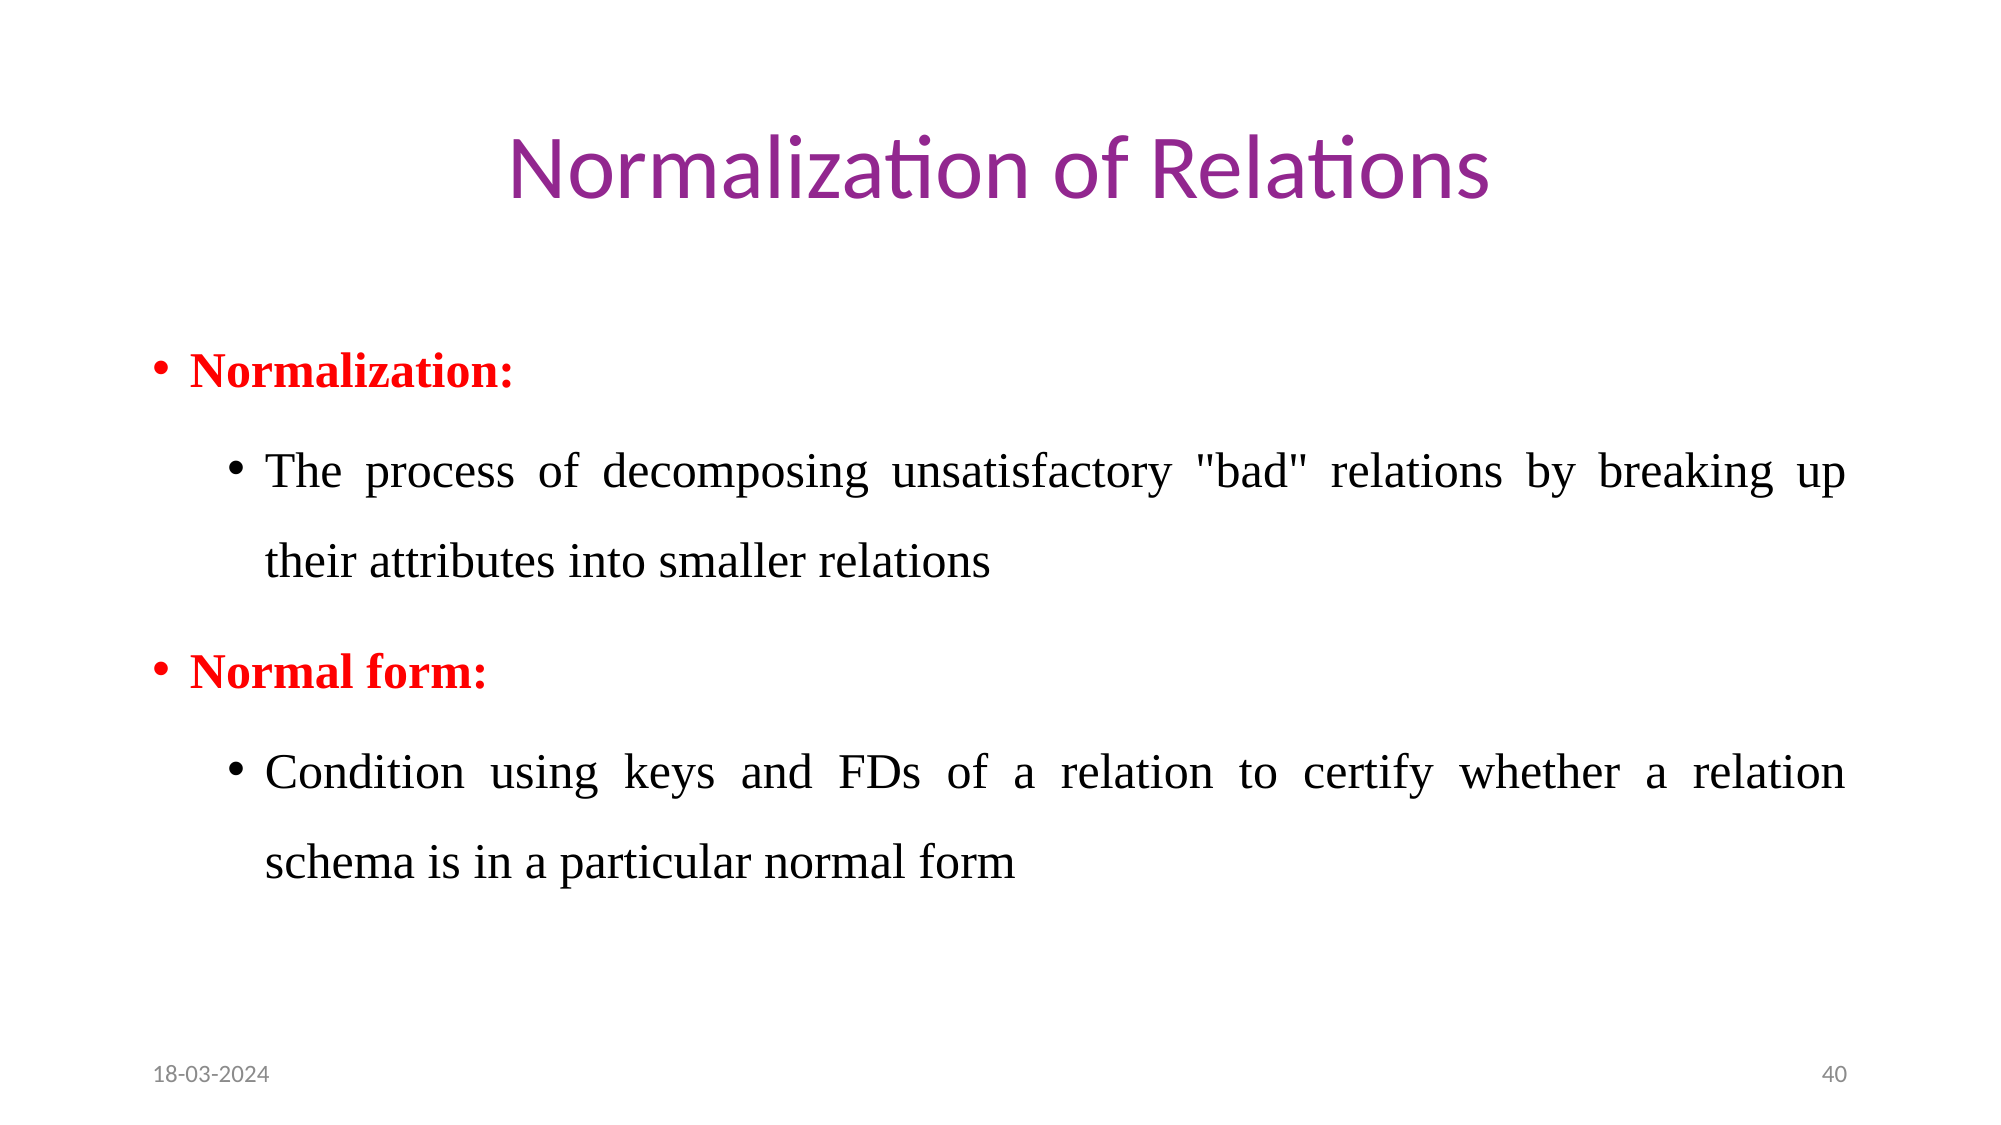

# Normalization of Relations
Normalization:
The process of decomposing unsatisfactory "bad" relations by breaking up their attributes into smaller relations
Normal form:
Condition using keys and FDs of a relation to certify whether a relation schema is in a particular normal form

18-03-2024
40